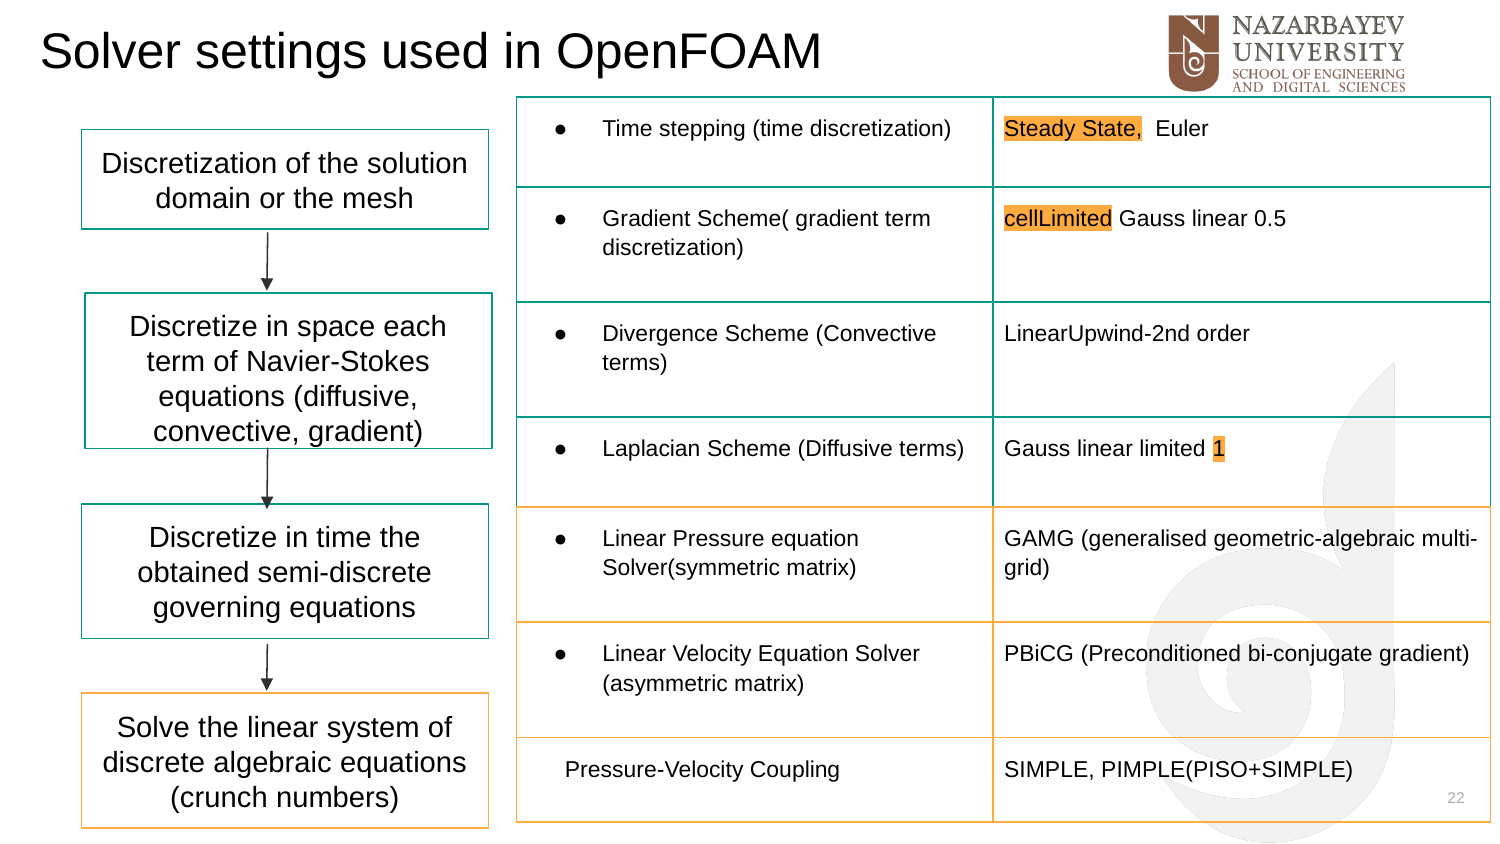

# Solver settings used in OpenFOAM
| Time stepping (time discretization) | Steady State, Euler |
| --- | --- |
| Gradient Scheme( gradient term discretization) | cellLimited Gauss linear 0.5 |
| Divergence Scheme (Convective terms) | LinearUpwind-2nd order |
| Laplacian Scheme (Diffusive terms) | Gauss linear limited 1 |
| Linear Pressure equation Solver(symmetric matrix) | GAMG (generalised geometric-algebraic multi-grid) |
| Linear Velocity Equation Solver (asymmetric matrix) | PBiCG (Preconditioned bi-conjugate gradient) |
| Pressure-Velocity Coupling | SIMPLE, PIMPLE(PISO+SIMPLE) |
Discretization of the solution domain or the mesh
Discretize in space each term of Navier-Stokes equations (diffusive, convective, gradient)
Discretize in time the obtained semi-discrete governing equations
Solve the linear system of discrete algebraic equations (crunch numbers)
22